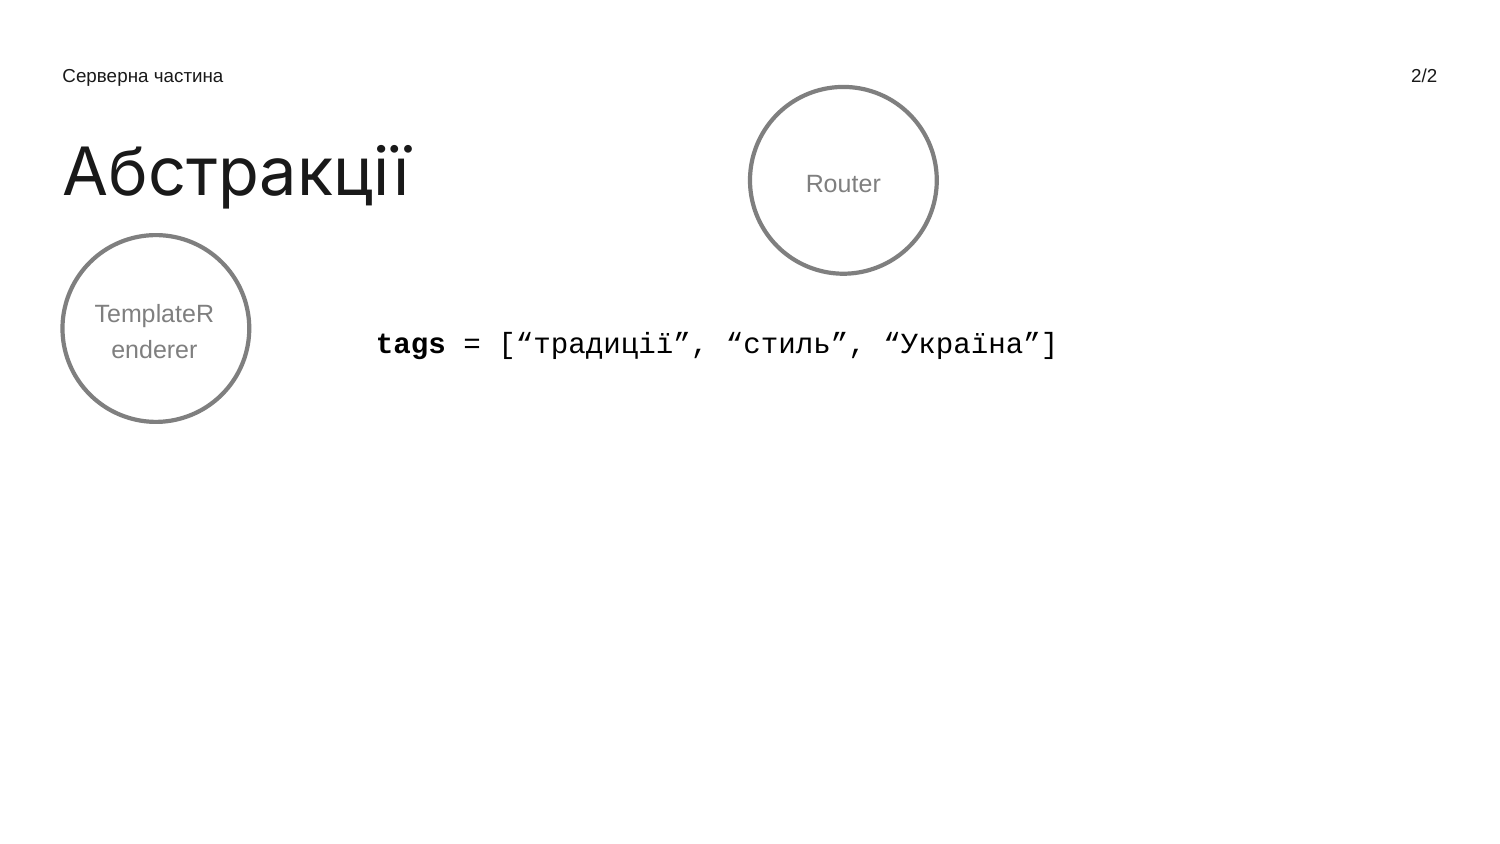

Серверна частина
2/2

Router
Абстракції

TemplateRenderer
tags = [“традиції”, “стиль”, “Україна”]